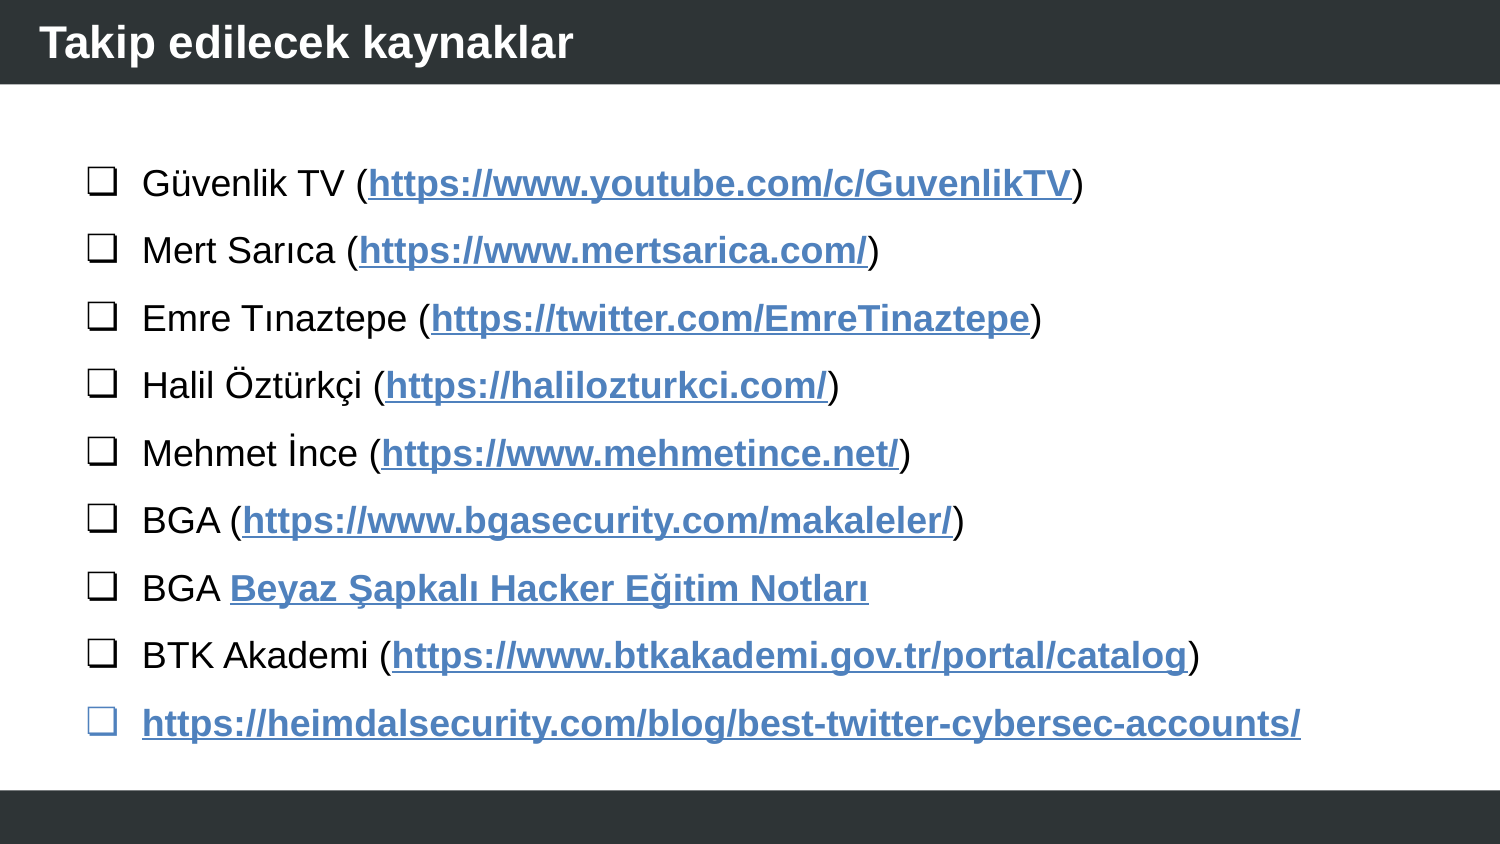

# Takip edilecek kaynaklar
Güvenlik TV (https://www.youtube.com/c/GuvenlikTV)
Mert Sarıca (https://www.mertsarica.com/)
Emre Tınaztepe (https://twitter.com/EmreTinaztepe)
Halil Öztürkçi (https://halilozturkci.com/)
Mehmet İnce (https://www.mehmetince.net/)
BGA (https://www.bgasecurity.com/makaleler/)
BGA Beyaz Şapkalı Hacker Eğitim Notları
BTK Akademi (https://www.btkakademi.gov.tr/portal/catalog)
https://heimdalsecurity.com/blog/best-twitter-cybersec-accounts/